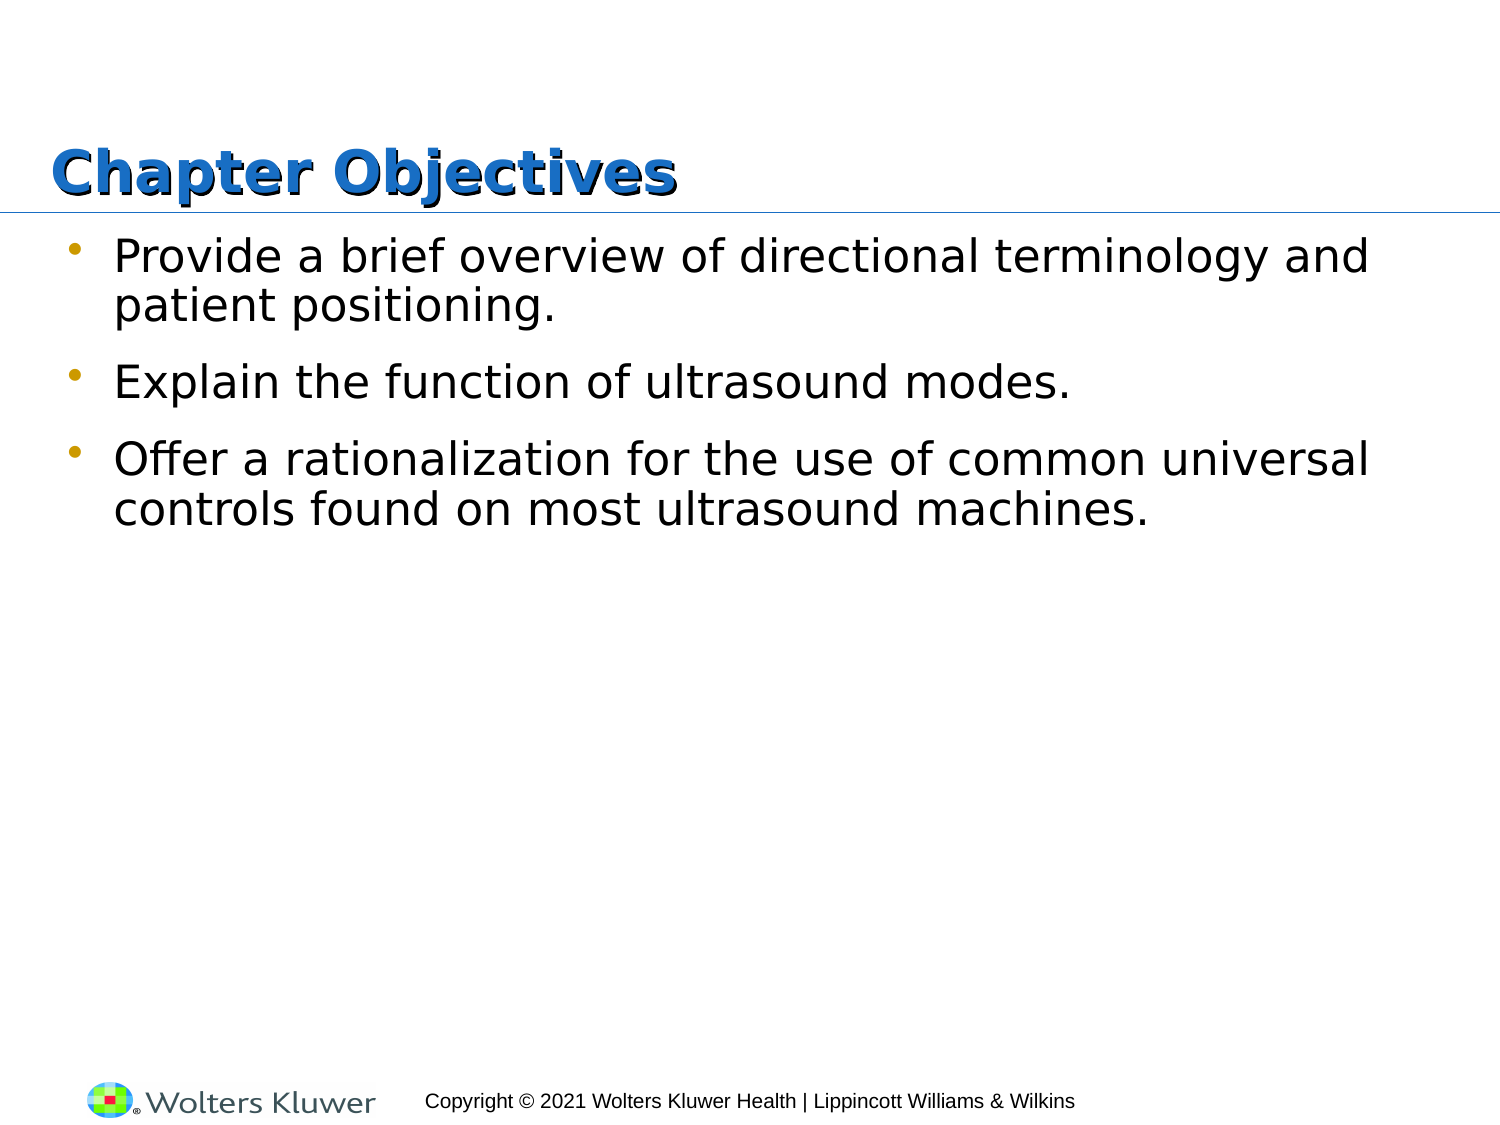

# Chapter Objectives
Provide a brief overview of directional terminology and patient positioning.
Explain the function of ultrasound modes.
Offer a rationalization for the use of common universal controls found on most ultrasound machines.